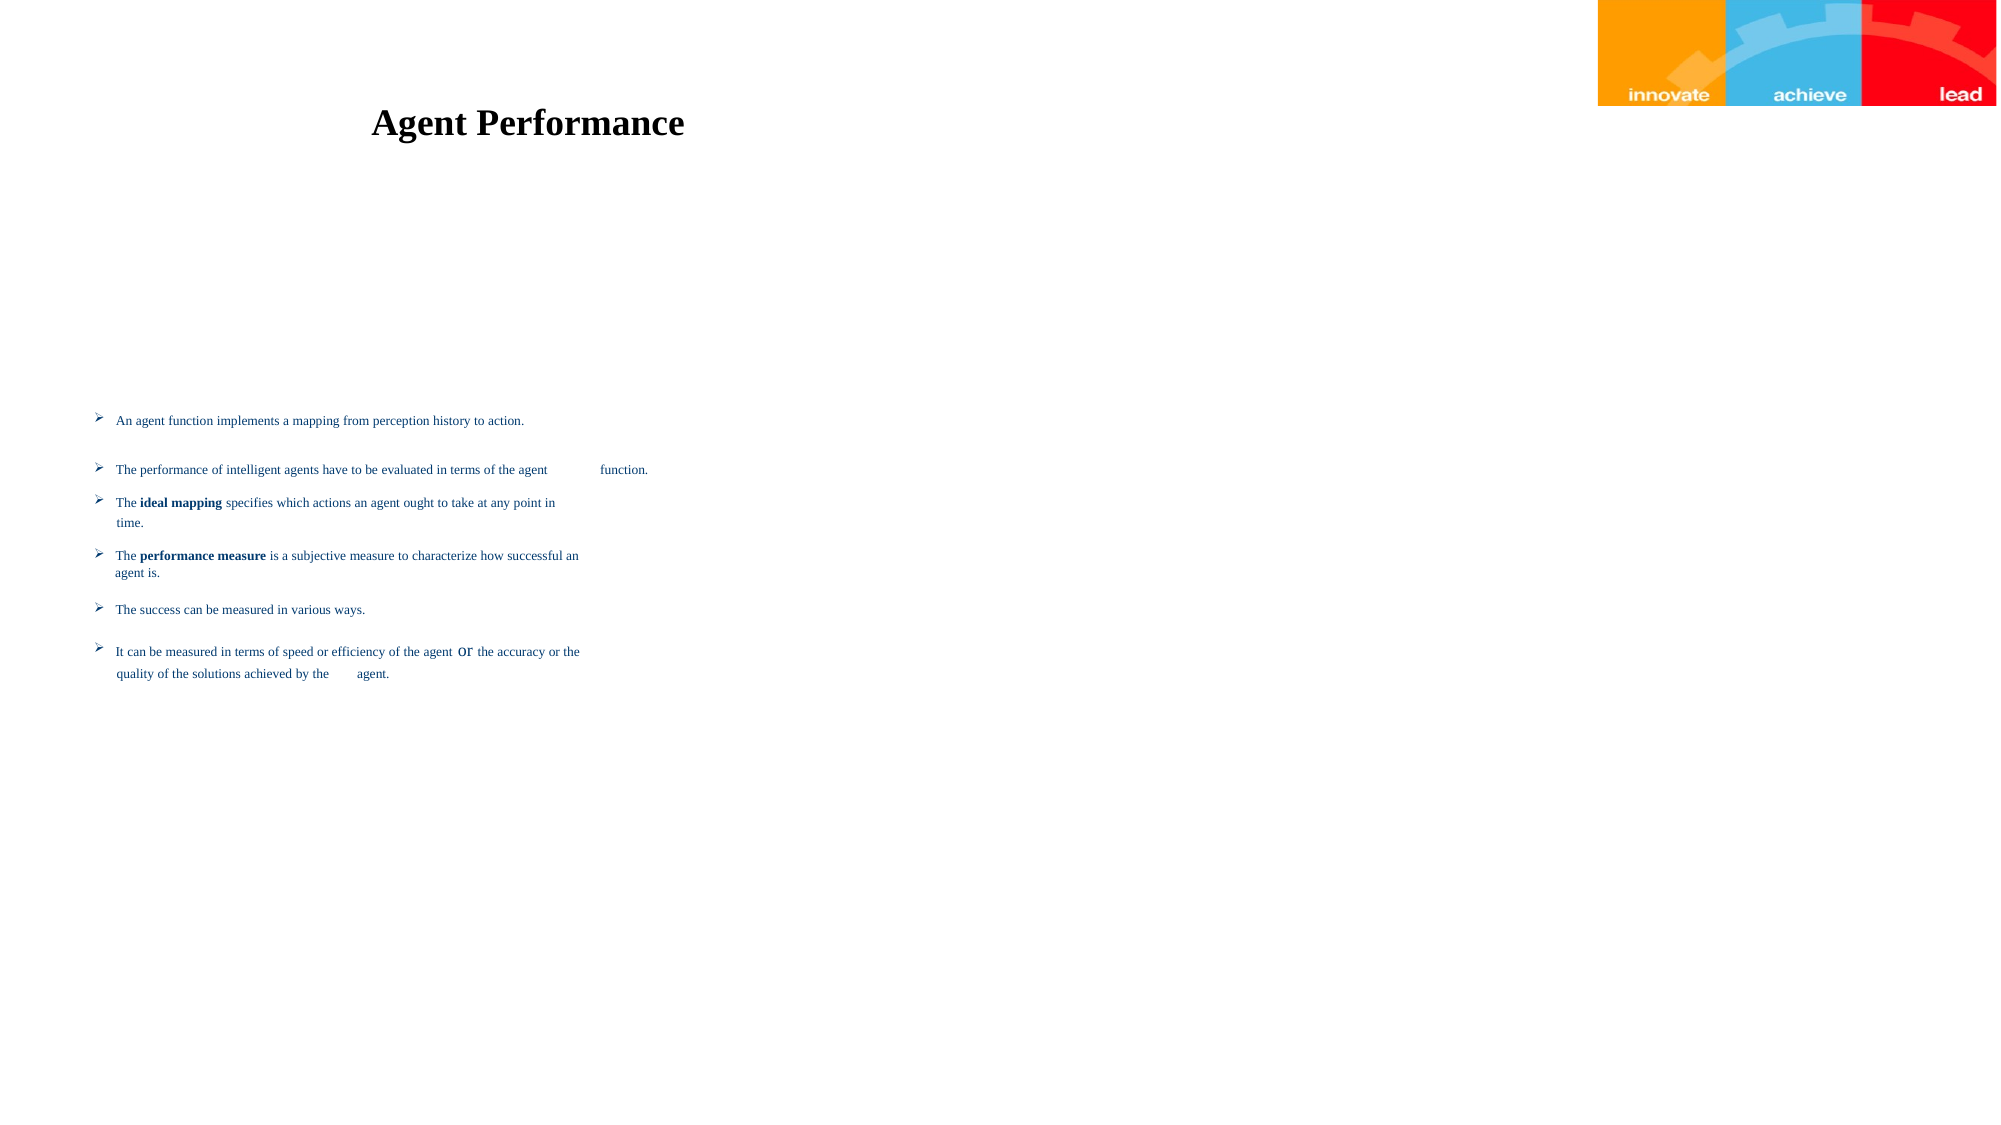

# Agent Performance
An agent function implements a mapping from perception history to action.

The performance of intelligent agents have to be evaluated in terms of the agent               function.

The ideal mapping specifies which actions an agent ought to take at any point in
     time.

The performance measure is a subjective measure to characterize how successful an
      agent is.

The success can be measured in various ways.

It can be measured in terms of speed or efficiency of the agent or the accuracy or the
     quality of the solutions achieved by the        agent.